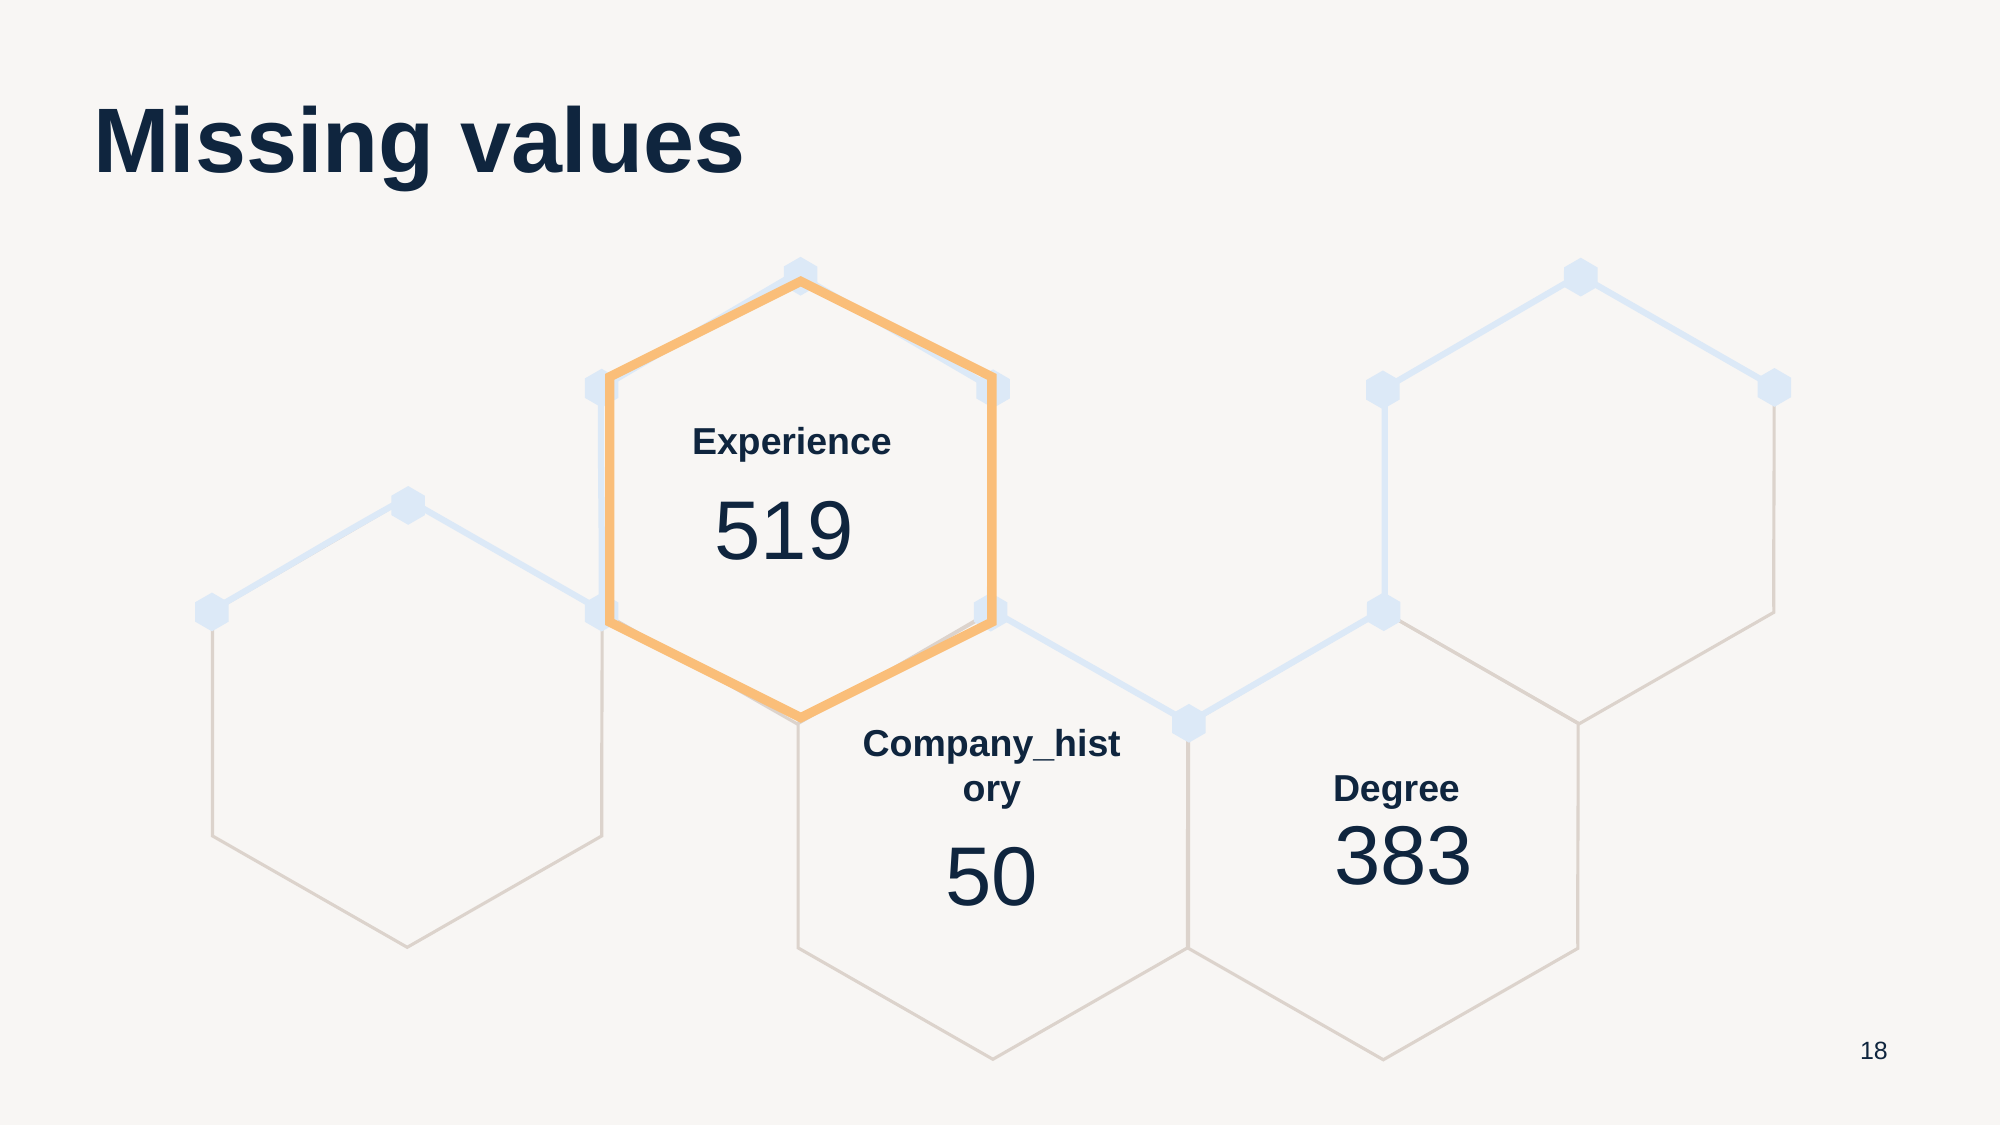

# Missing values

Experience
519​
Degree
Company_history
383

50​
18